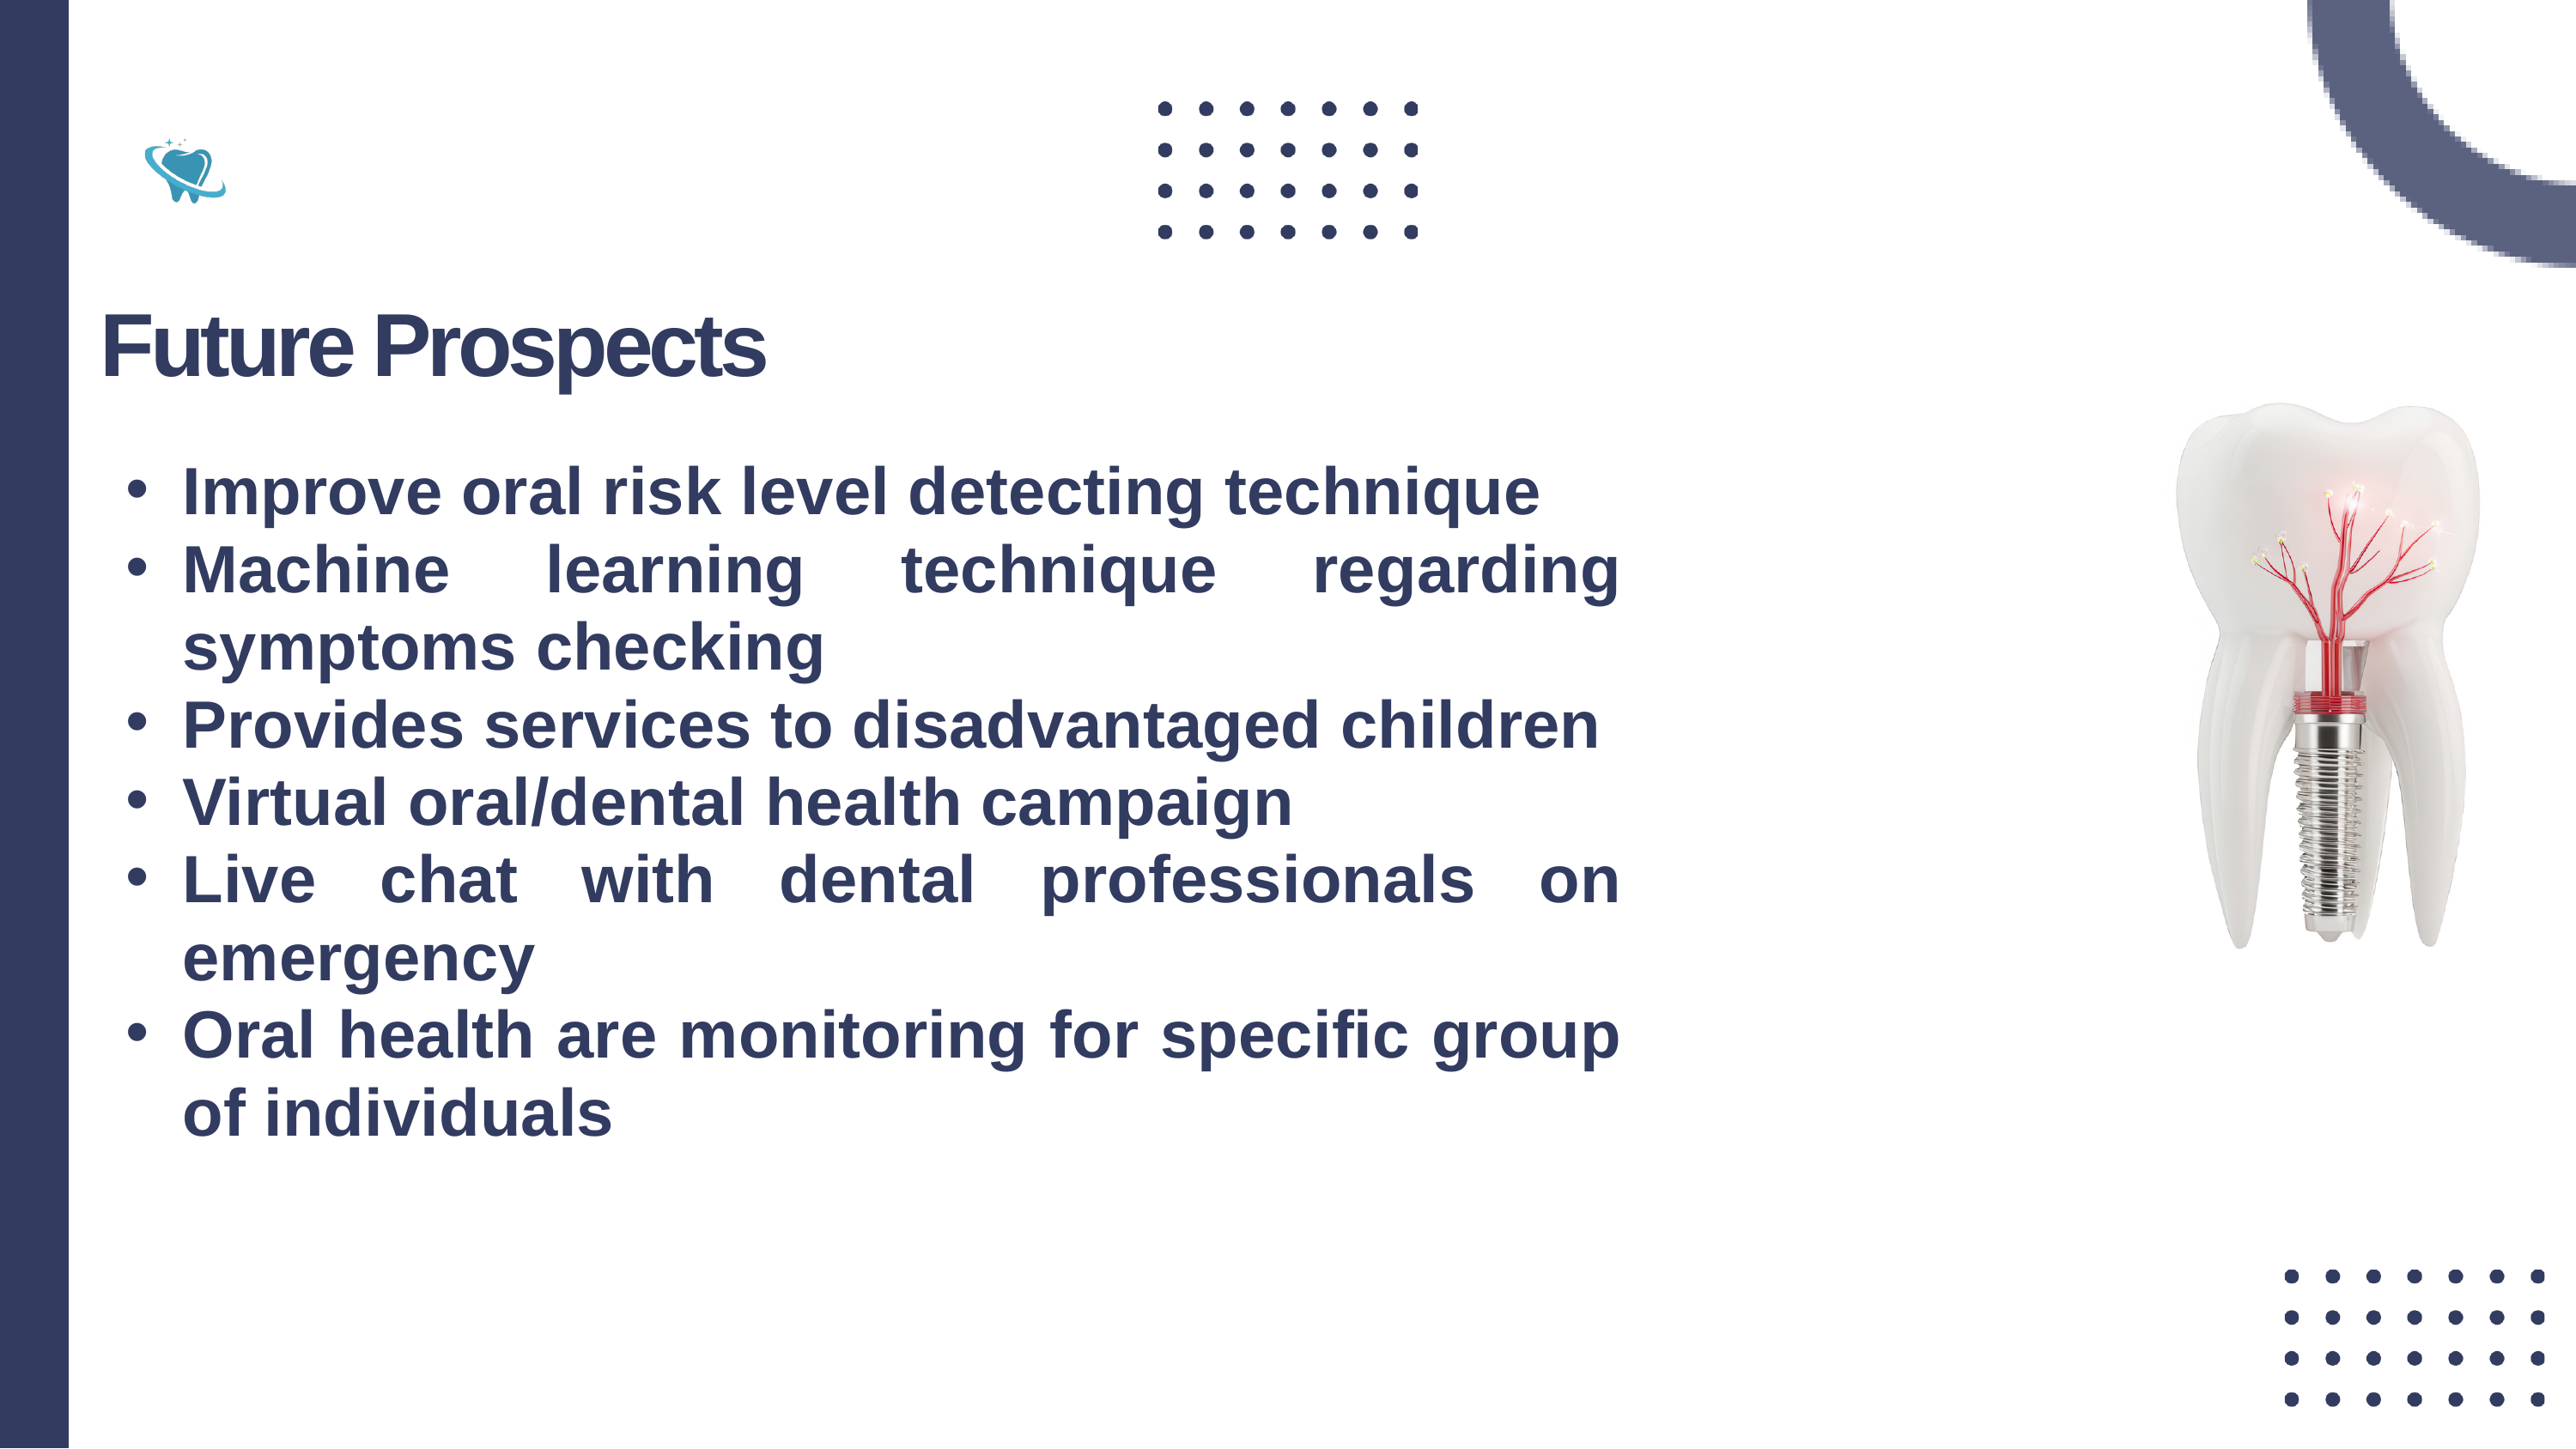

Future Prospects
Improve oral risk level detecting technique
Machine learning technique regarding symptoms checking
Provides services to disadvantaged children
Virtual oral/dental health campaign
Live chat with dental professionals on emergency
Oral health are monitoring for specific group of individuals